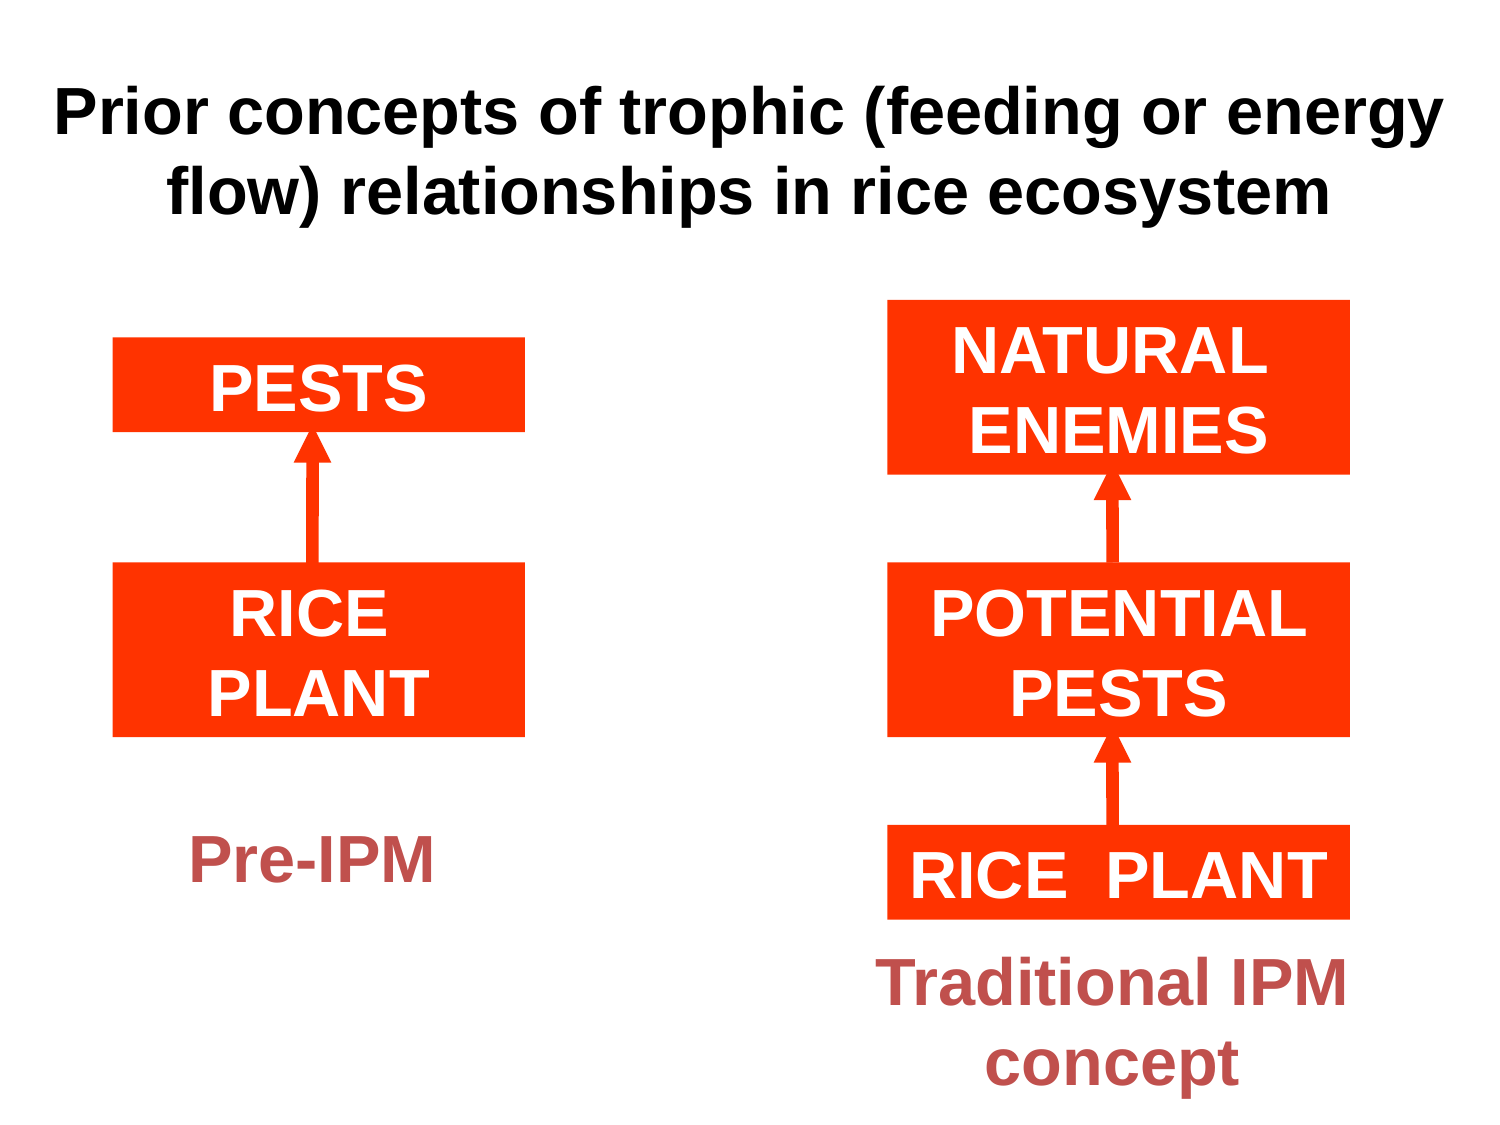

Prior concepts of trophic (feeding or energy flow) relationships in rice ecosystem

NATURAL  ENEMIES
PESTS

RICE  PLANT
POTENTIAL PESTS

Pre-IPM
RICE  PLANT
Traditional IPM concept